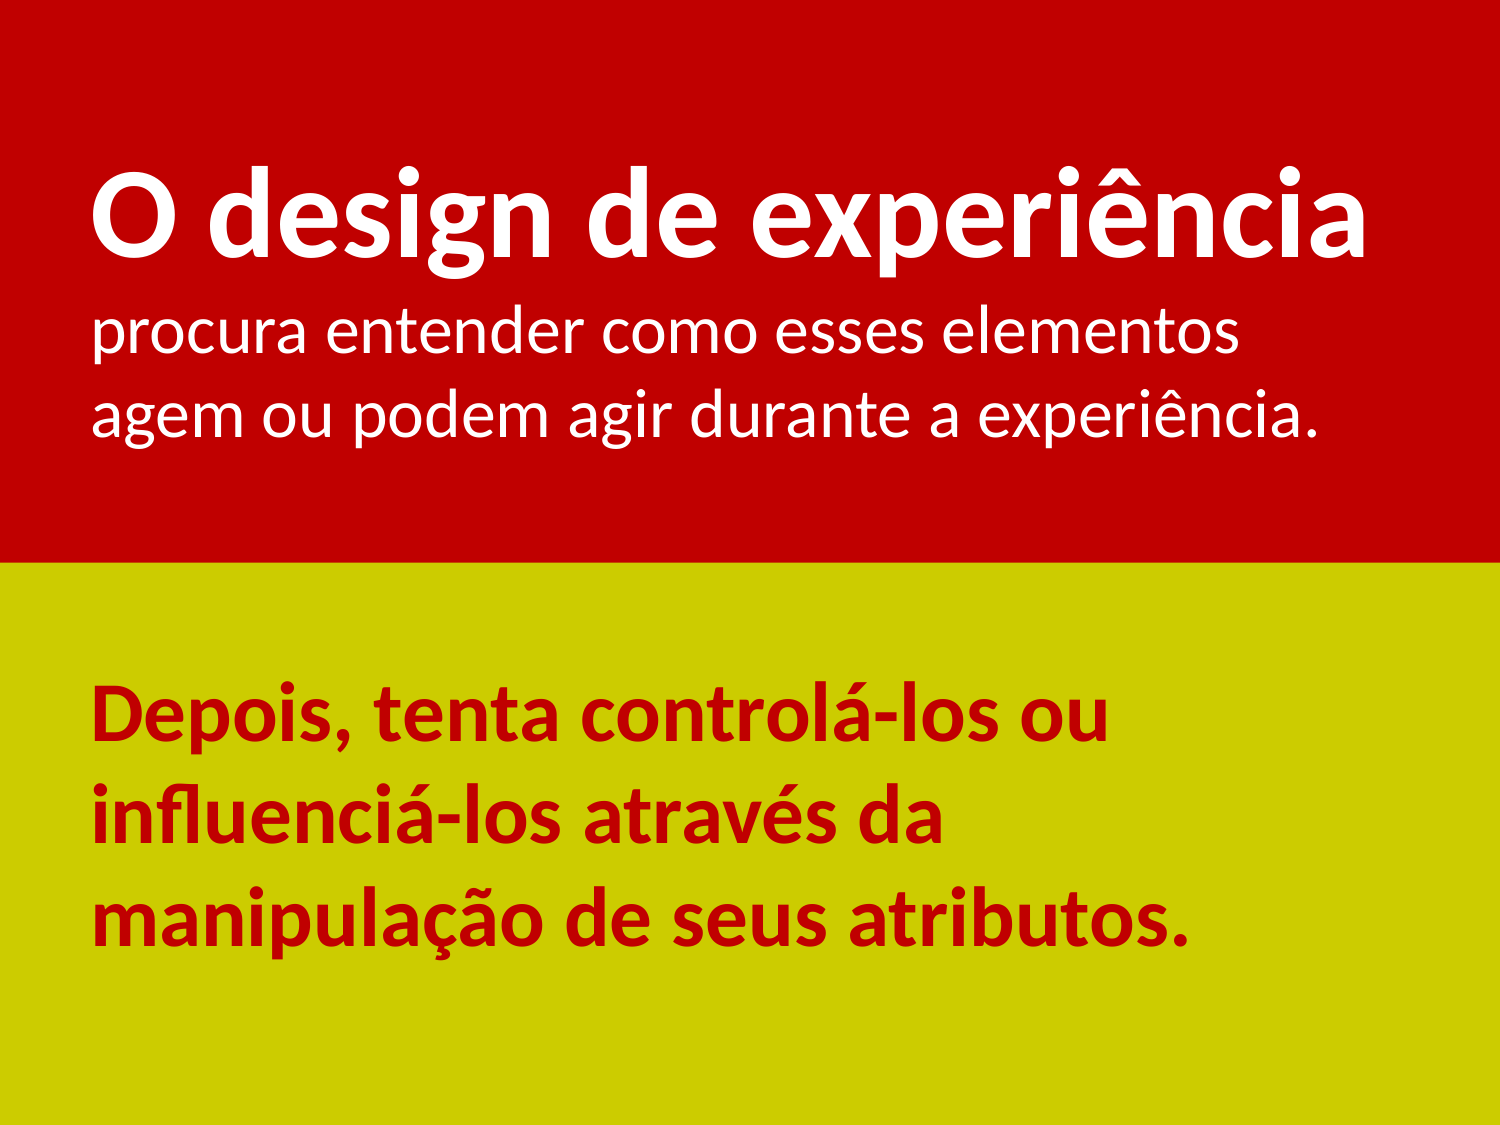

# O design de experiência procura entender como esses elementos agem ou podem agir durante a experiência. Depois, tenta controlá-los ou influenciá-los através da manipulação de seus atributos.